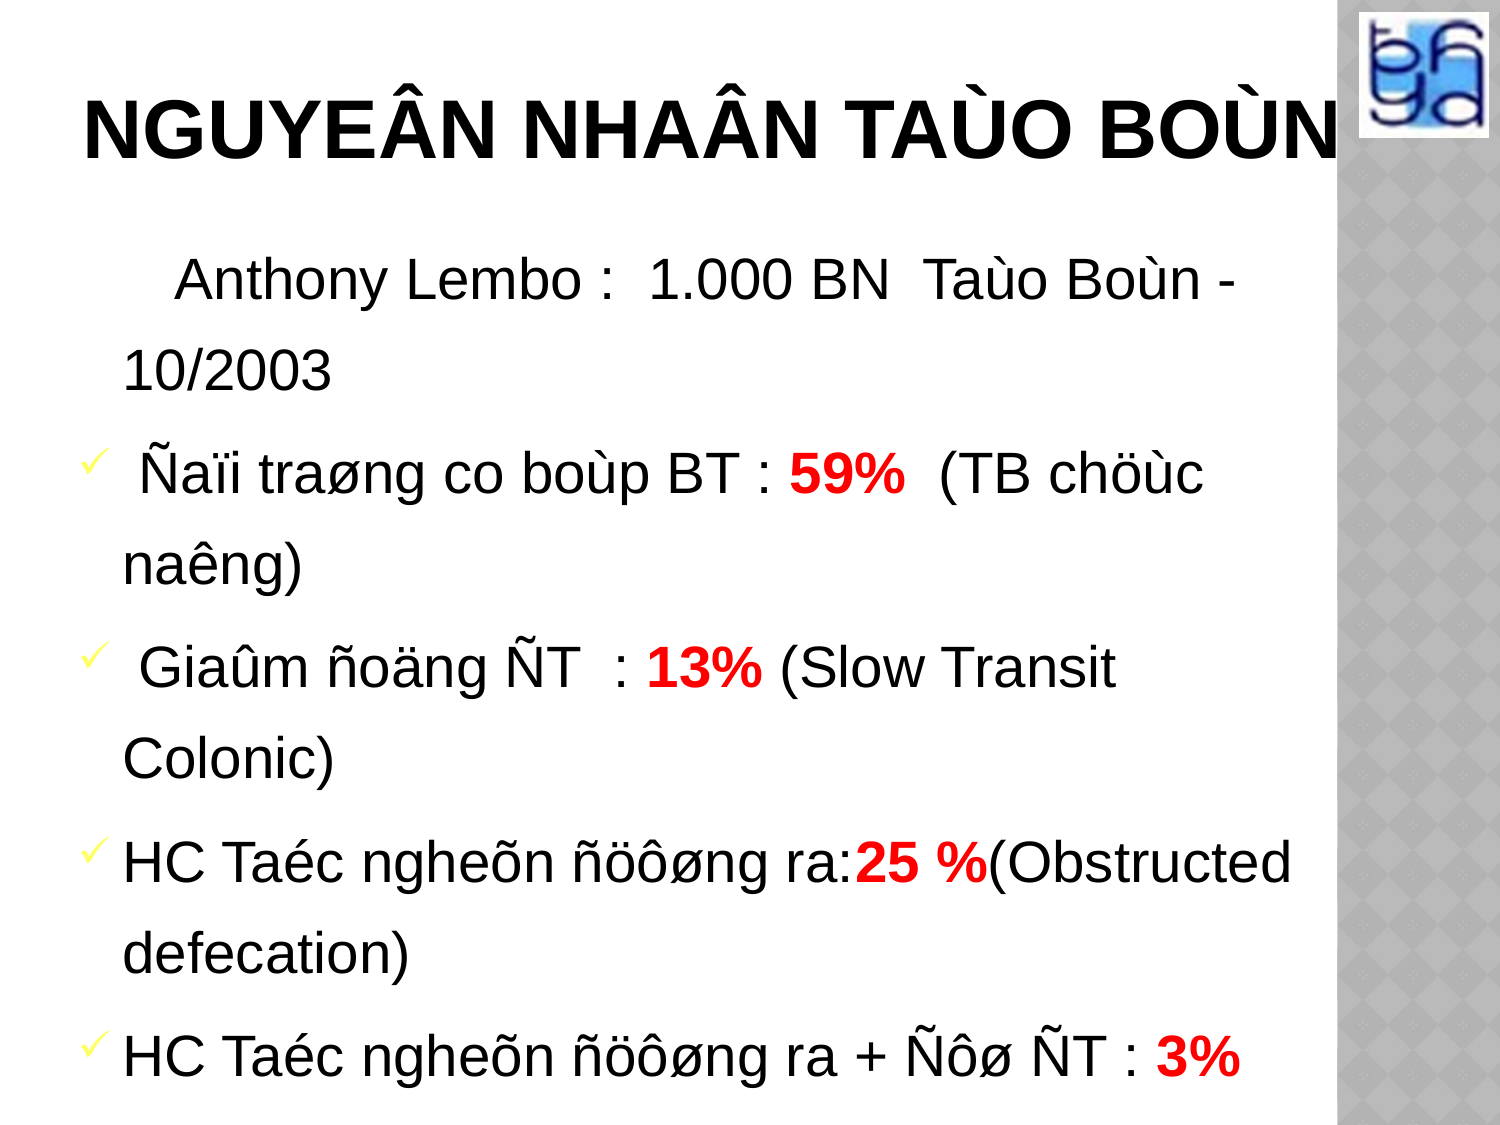

# NGUYEÂN NHAÂN TAÙO BOÙN
      Anthony Lembo :  1.000 BN  Taùo Boùn - 10/2003
 Ñaïi traøng co boùp BT : 59%  (TB chöùc naêng)
 Giaûm ñoäng ÑT  : 13% (Slow Transit Colonic)
HC Taéc ngheõn ñöôøng ra:25 %(Obstructed defecation)
HC Taéc ngheõn ñöôøng ra + Ñôø ÑT : 3%

Anthony Lembo, M.D .
	 &  Michael  Camilleri, M.D
Current concepts Chronic Constipation.
N Engl J Med 2003 ;349:1360-8.  October 2, 2003